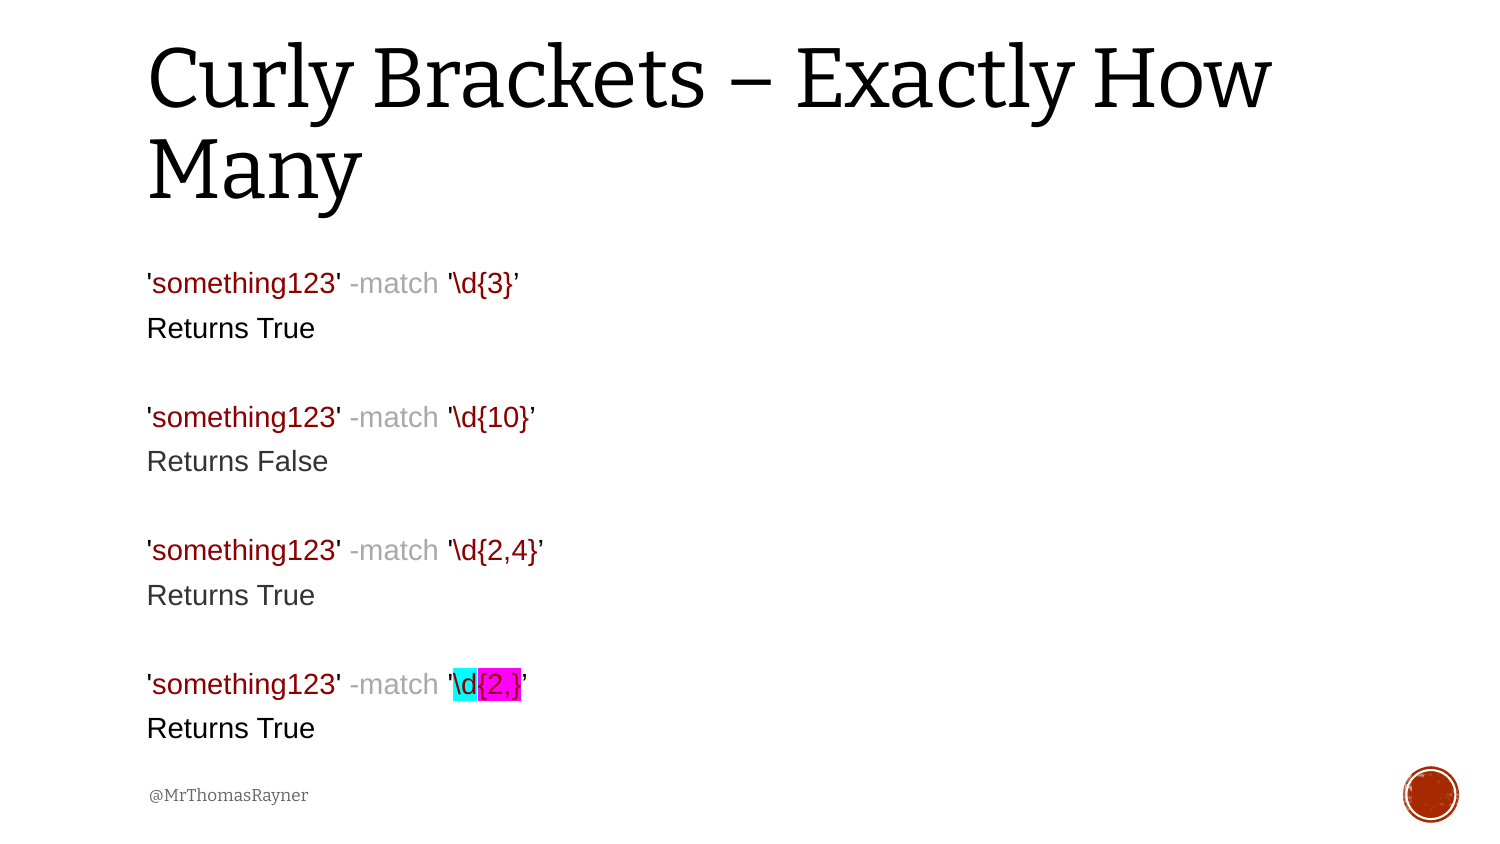

# Curly Brackets – Exactly How Many
'something123' -match '\d{3}’
Returns True

'something123' -match '\d{10}’
Returns False

'something123' -match '\d{2,4}’
Returns True

'something123' -match '\d{2,}’
Returns True
@MrThomasRayner